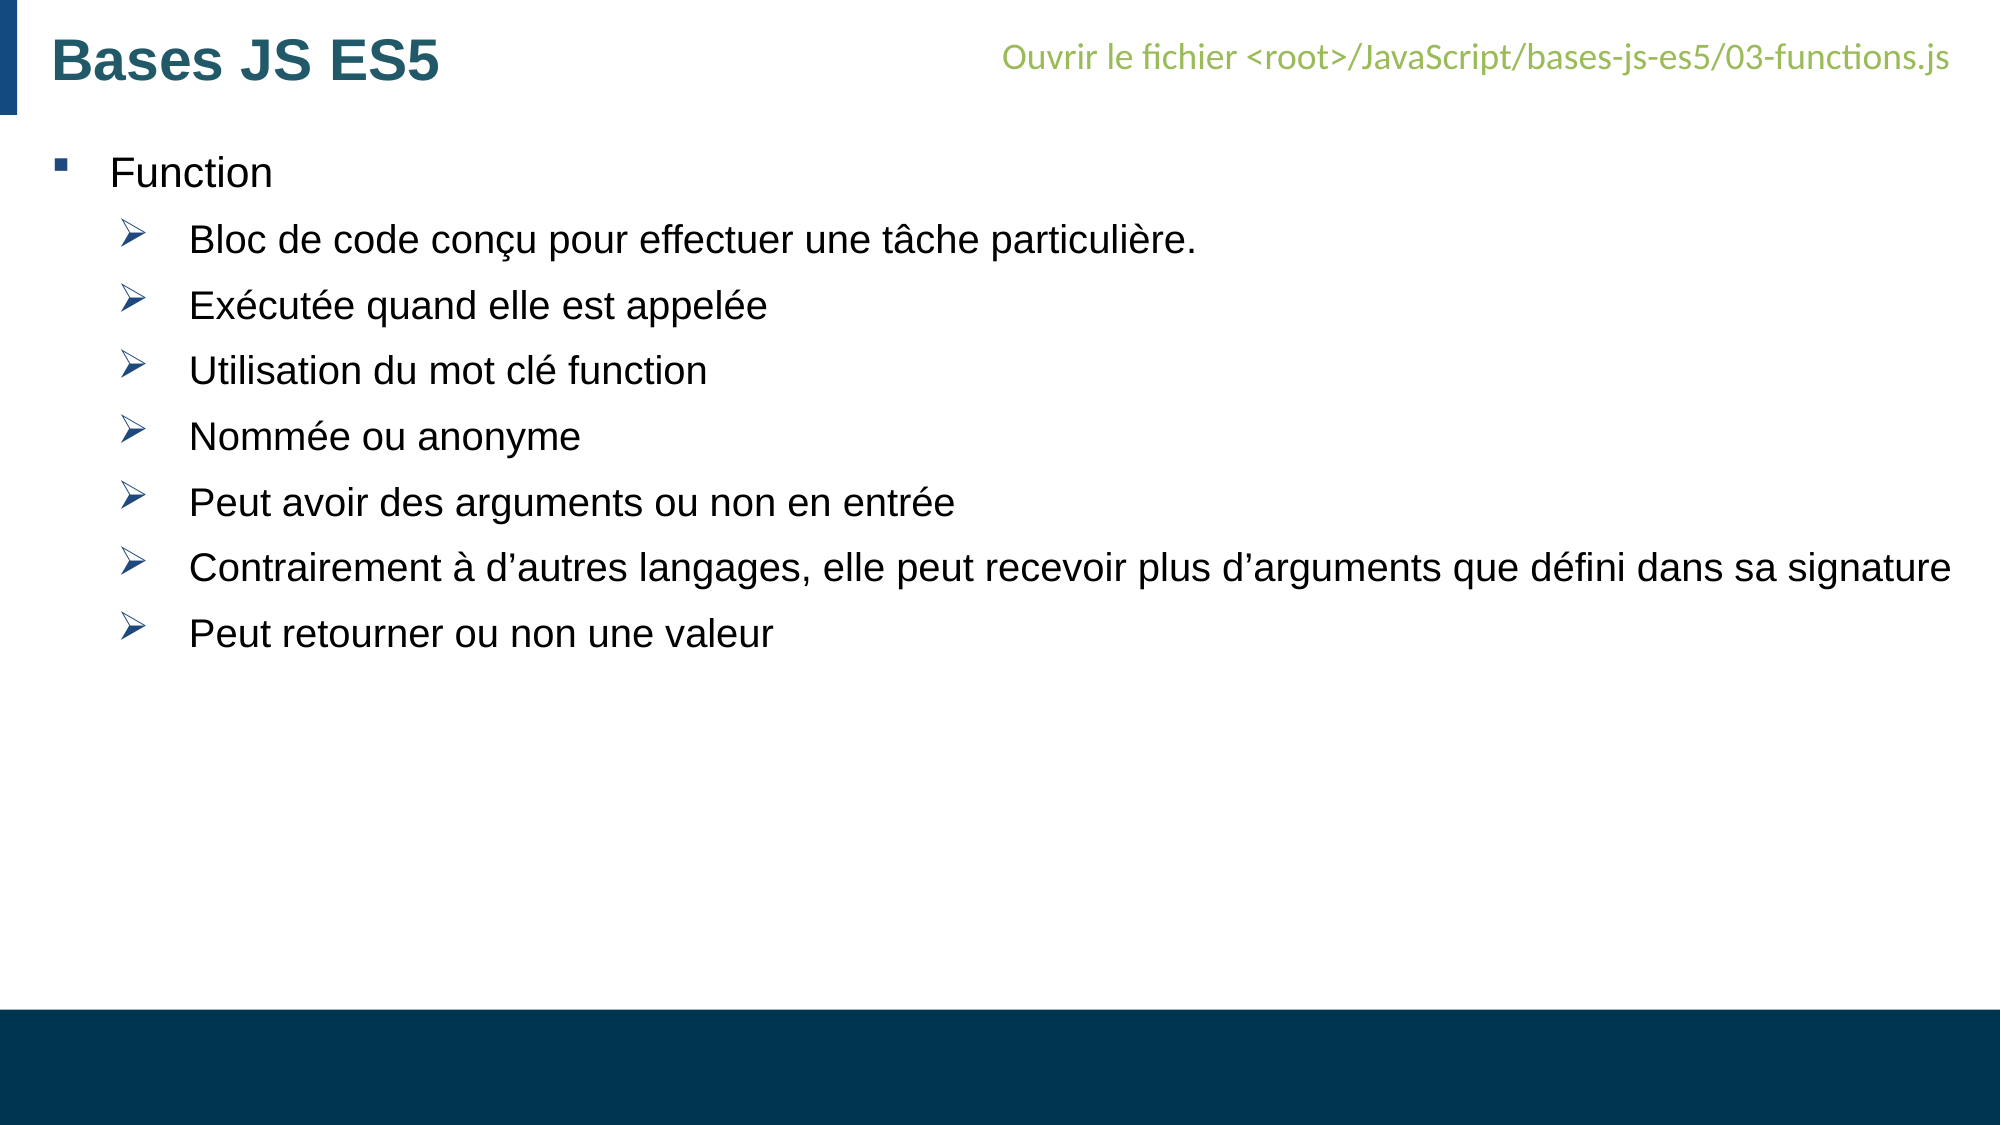

# Bases JS ES5
Ouvrir le fichier <root>/JavaScript/bases-js-es5/03-functions.js
Function
 Bloc de code conçu pour effectuer une tâche particulière.
 Exécutée quand elle est appelée
 Utilisation du mot clé function
 Nommée ou anonyme
 Peut avoir des arguments ou non en entrée
 Contrairement à d’autres langages, elle peut recevoir plus d’arguments que défini dans sa signature
 Peut retourner ou non une valeur